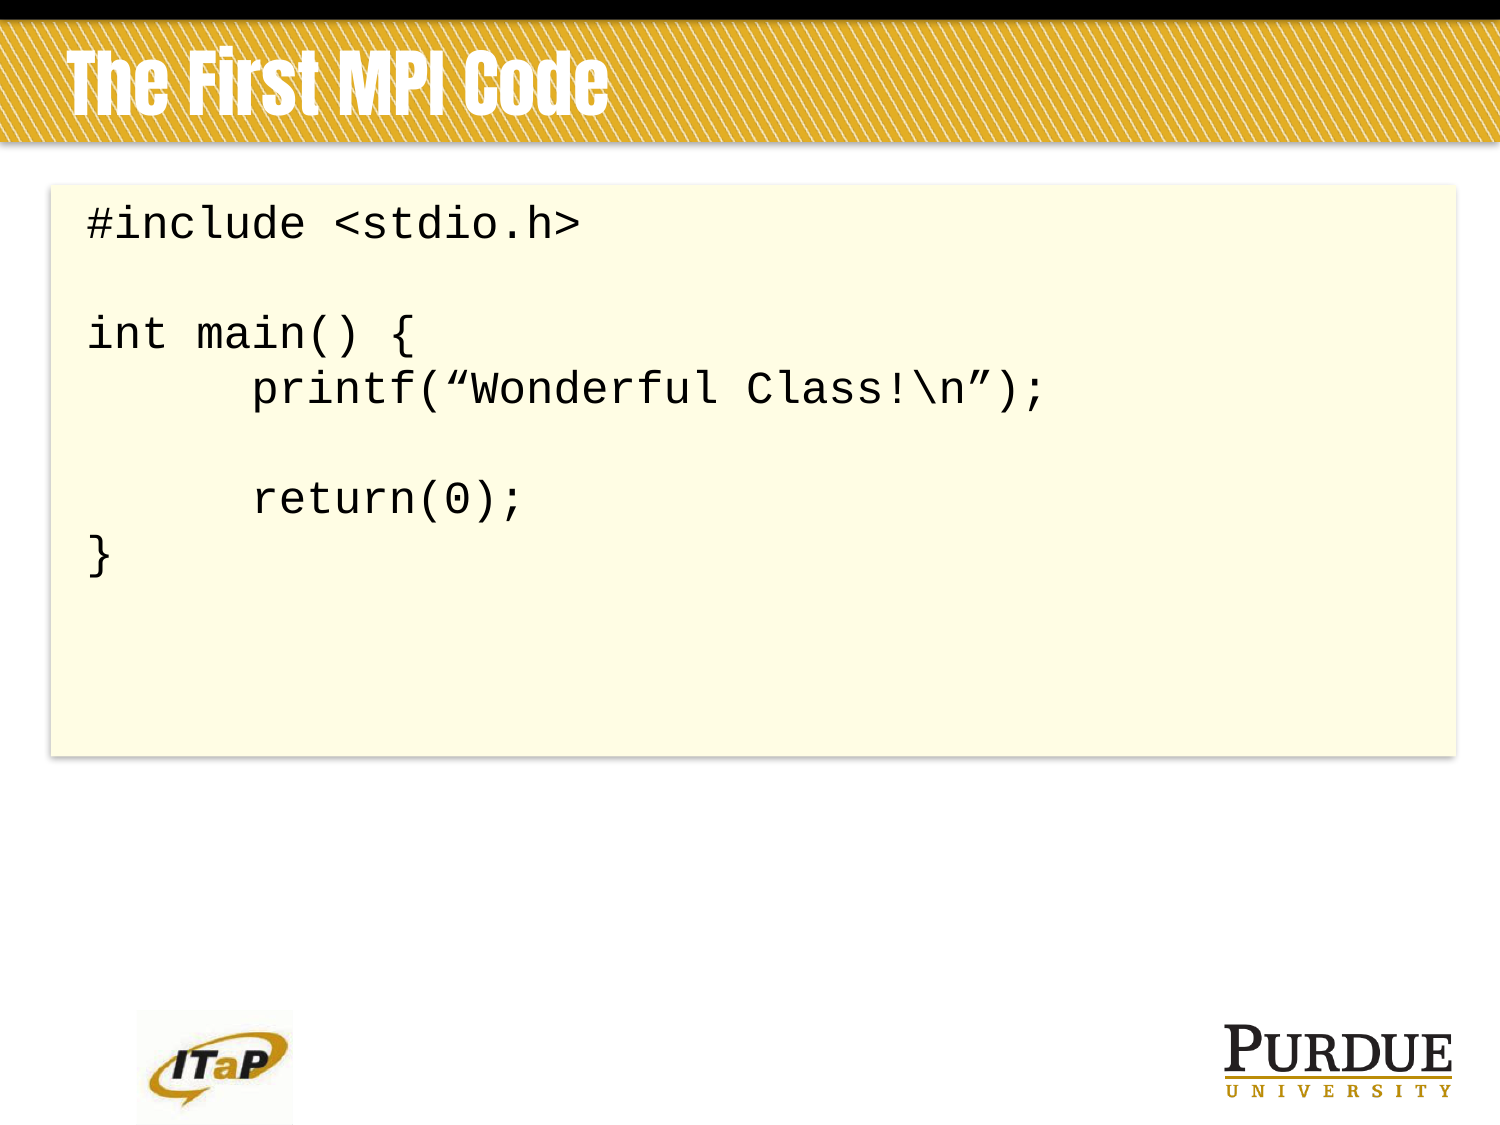

The First MPI Code

#include <stdio.h>

int main() {
      printf(“Wonderful Class!\n”);

      return(0);
}